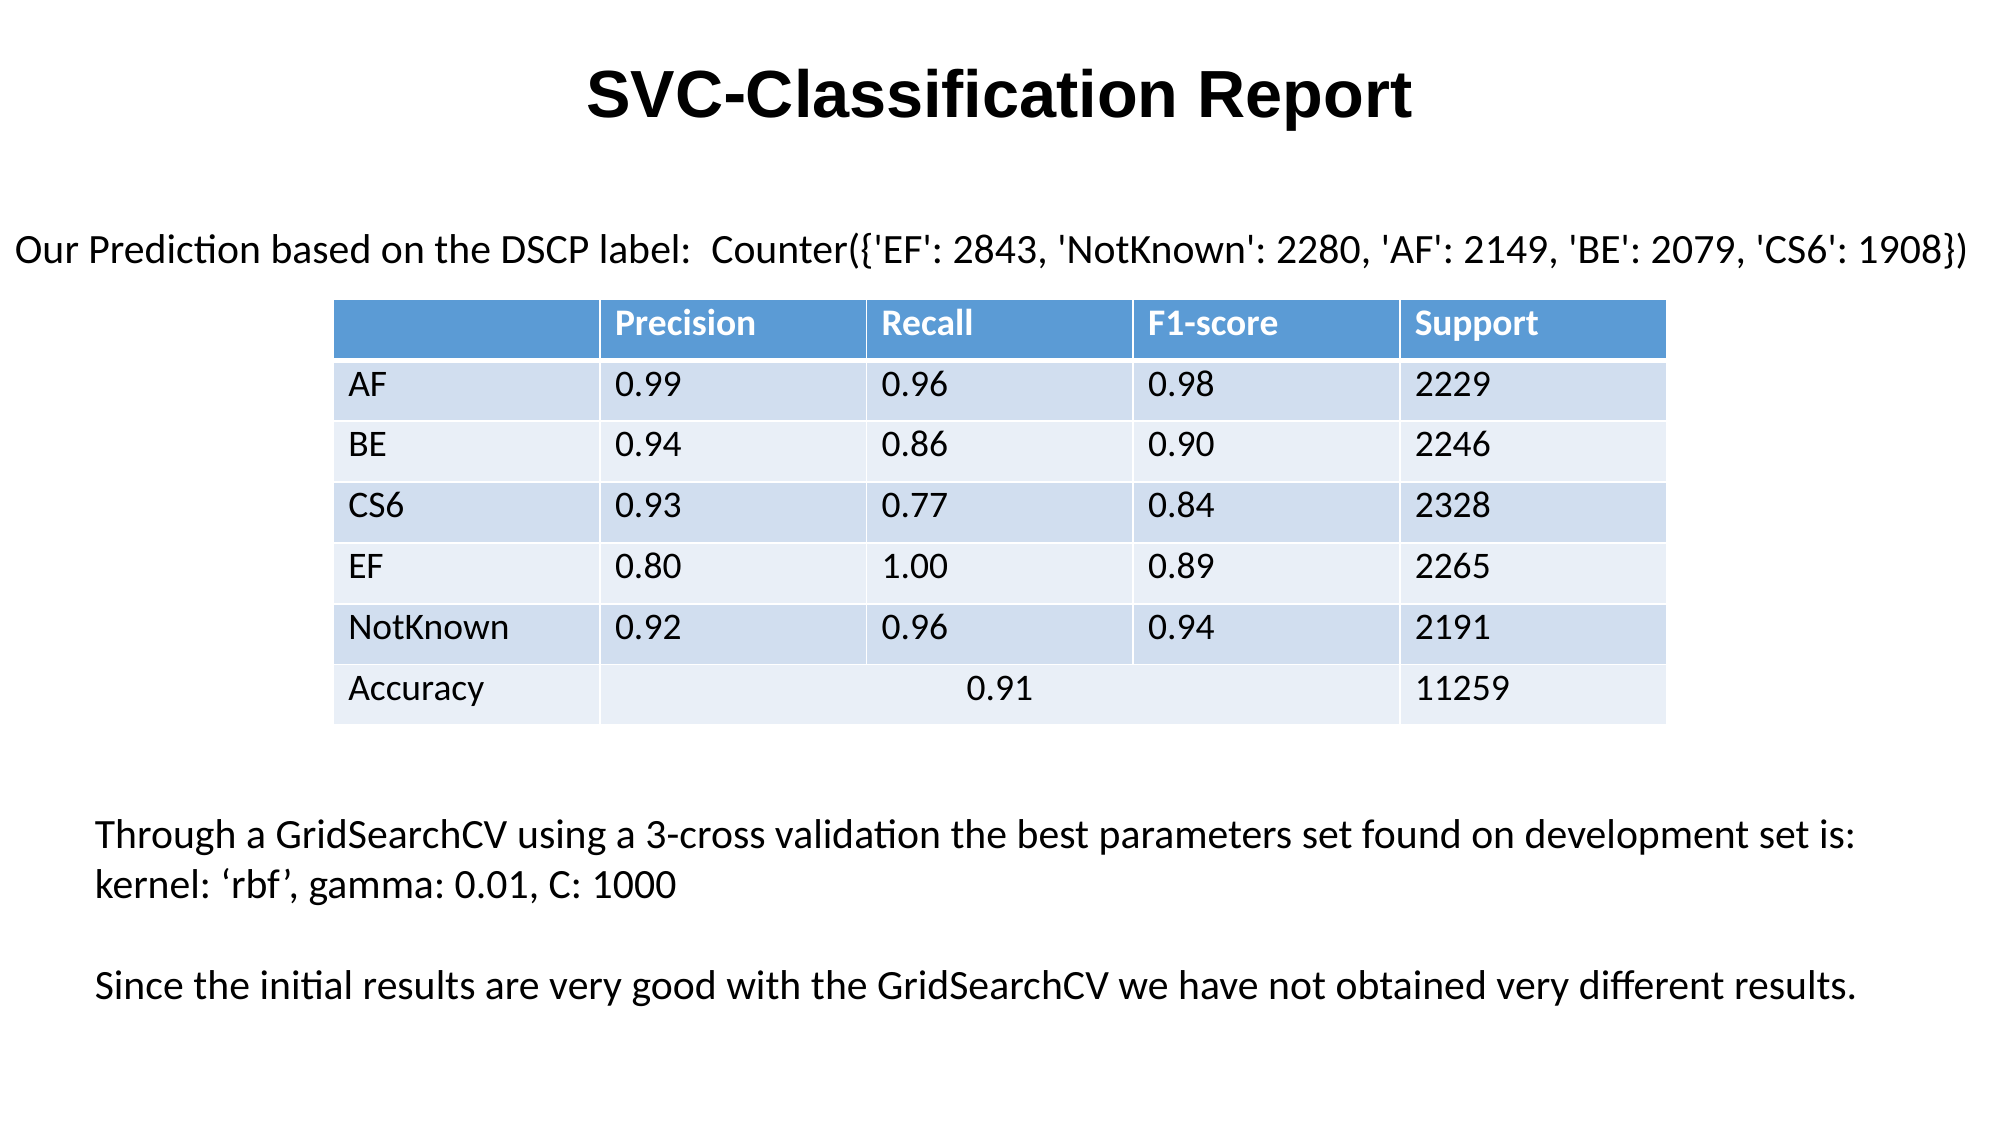

SVC-Classification Report
Our Prediction based on the DSCP label:  Counter({'EF': 2843, 'NotKnown': 2280, 'AF': 2149, 'BE': 2079, 'CS6': 1908})
|  | Precision | Recall | F1-score | Support |
| --- | --- | --- | --- | --- |
| AF | 0.99 | 0.96 | 0.98 | 2229 |
| BE | 0.94 | 0.86 | 0.90 | 2246 |
| CS6 | 0.93 | 0.77 | 0.84 | 2328 |
| EF | 0.80 | 1.00 | 0.89 | 2265 |
| NotKnown | 0.92 | 0.96 | 0.94 | 2191 |
| Accuracy | 0.91 |  |  | 11259 |
Through a GridSearchCV using a 3-cross validation the best parameters set found on development set is:
kernel: ‘rbf’, gamma: 0.01, C: 1000

Since the initial results are very good with the GridSearchCV we have not obtained very different results.